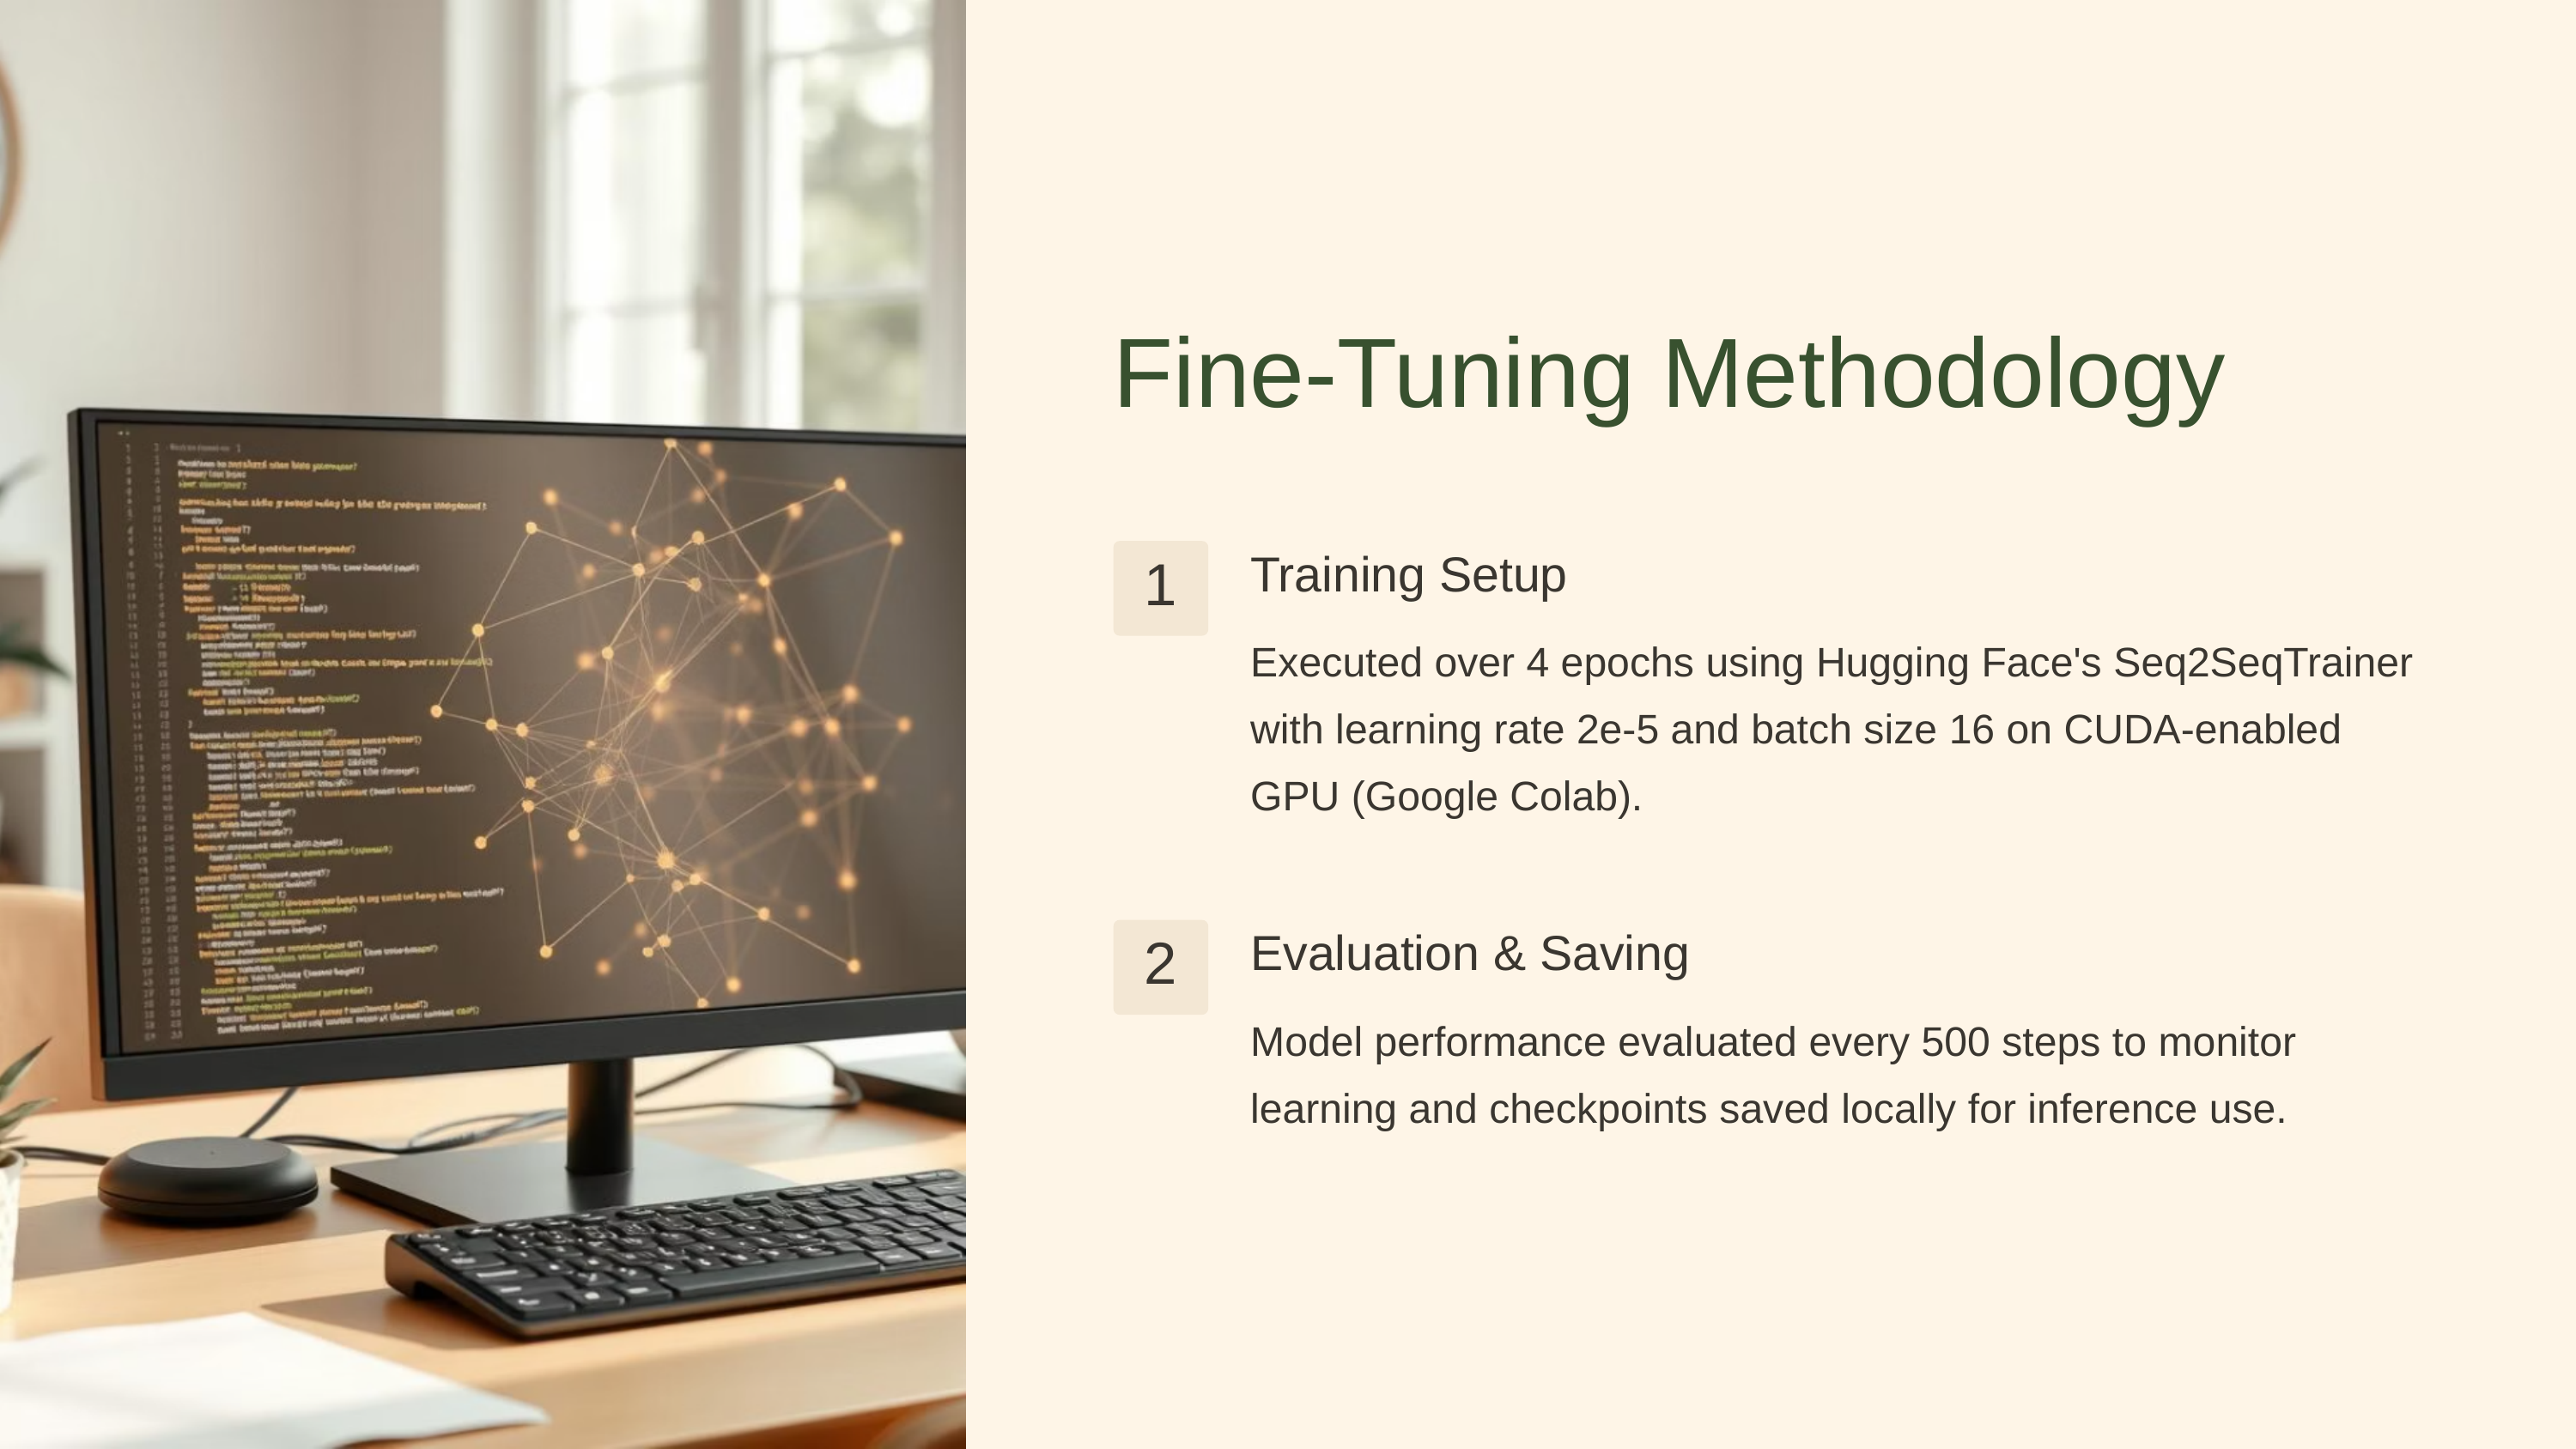

Fine-Tuning Methodology

Training Setup

1

Executed over 4 epochs using Hugging Face's Seq2SeqTrainer with learning rate 2e-5 and batch size 16 on CUDA-enabled GPU (Google Colab).

Evaluation & Saving

2

Model performance evaluated every 500 steps to monitor learning and checkpoints saved locally for inference use.